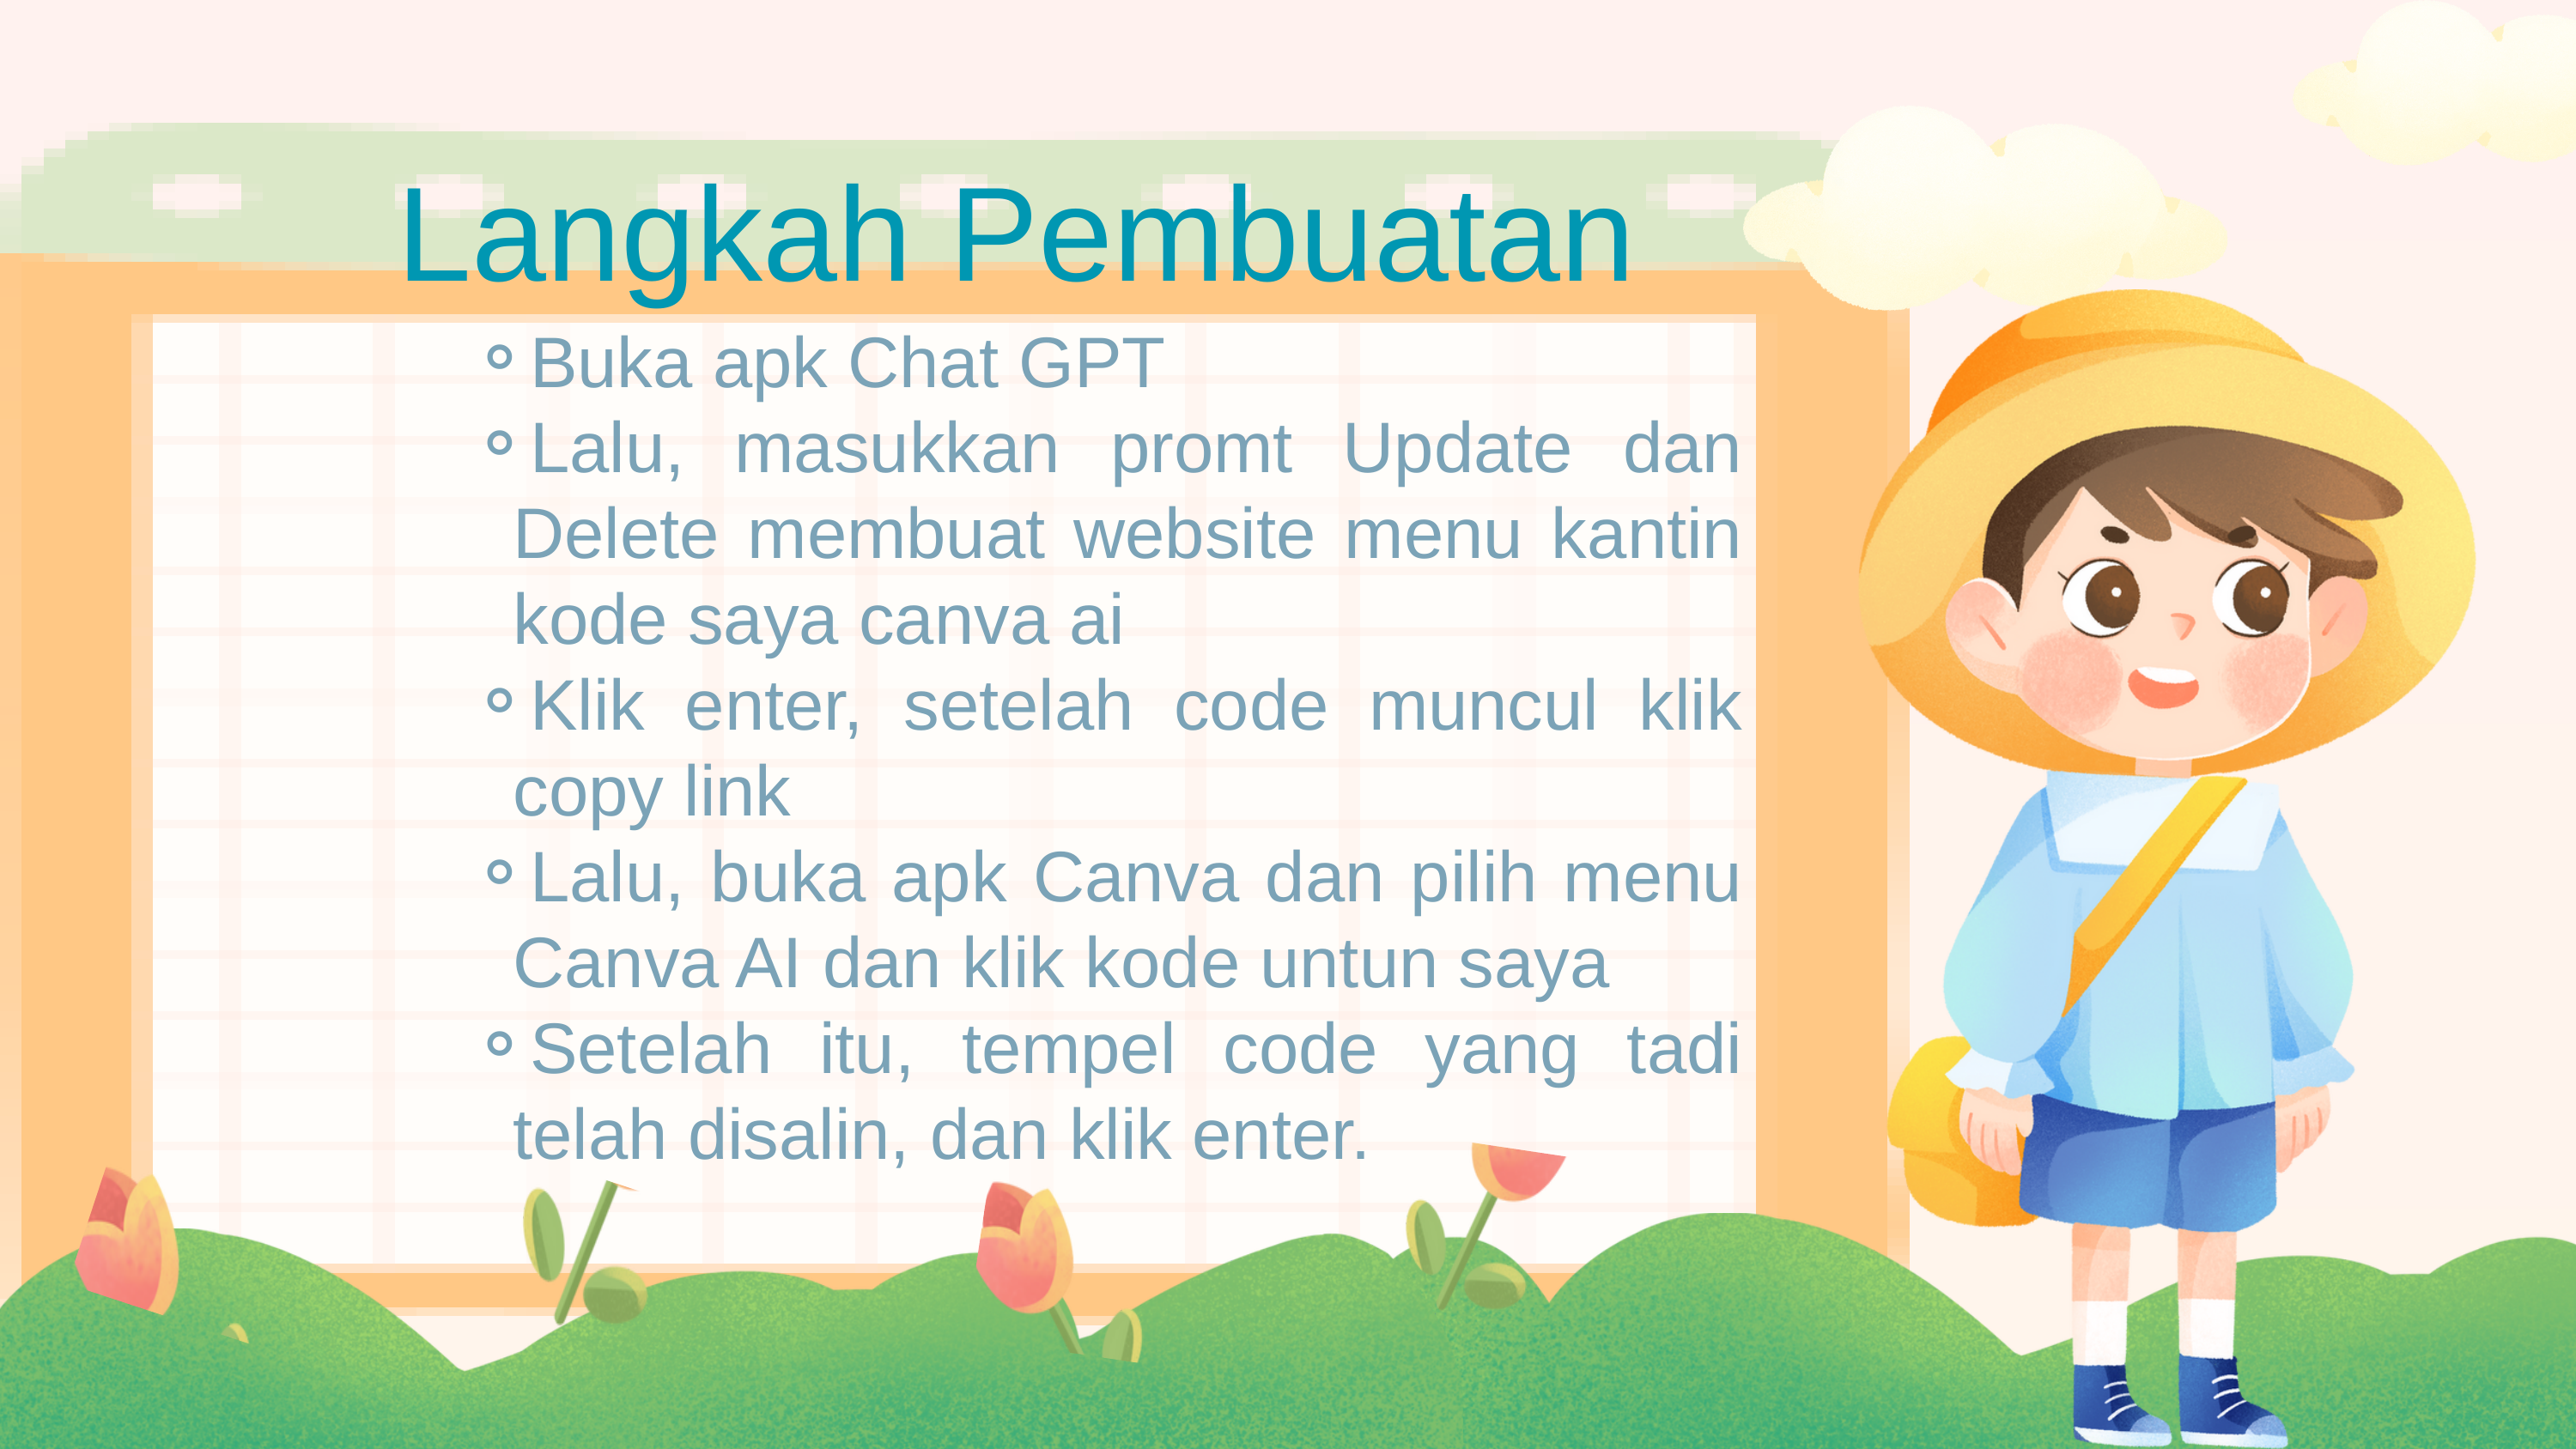

Langkah Pembuatan

Buka apk Chat GPT
Lalu, masukkan promt Update dan Delete membuat website menu kantin kode saya canva ai
Klik enter, setelah code muncul klik copy link
Lalu, buka apk Canva dan pilih menu Canva AI dan klik kode untun saya
Setelah itu, tempel code yang tadi telah disalin, dan klik enter.